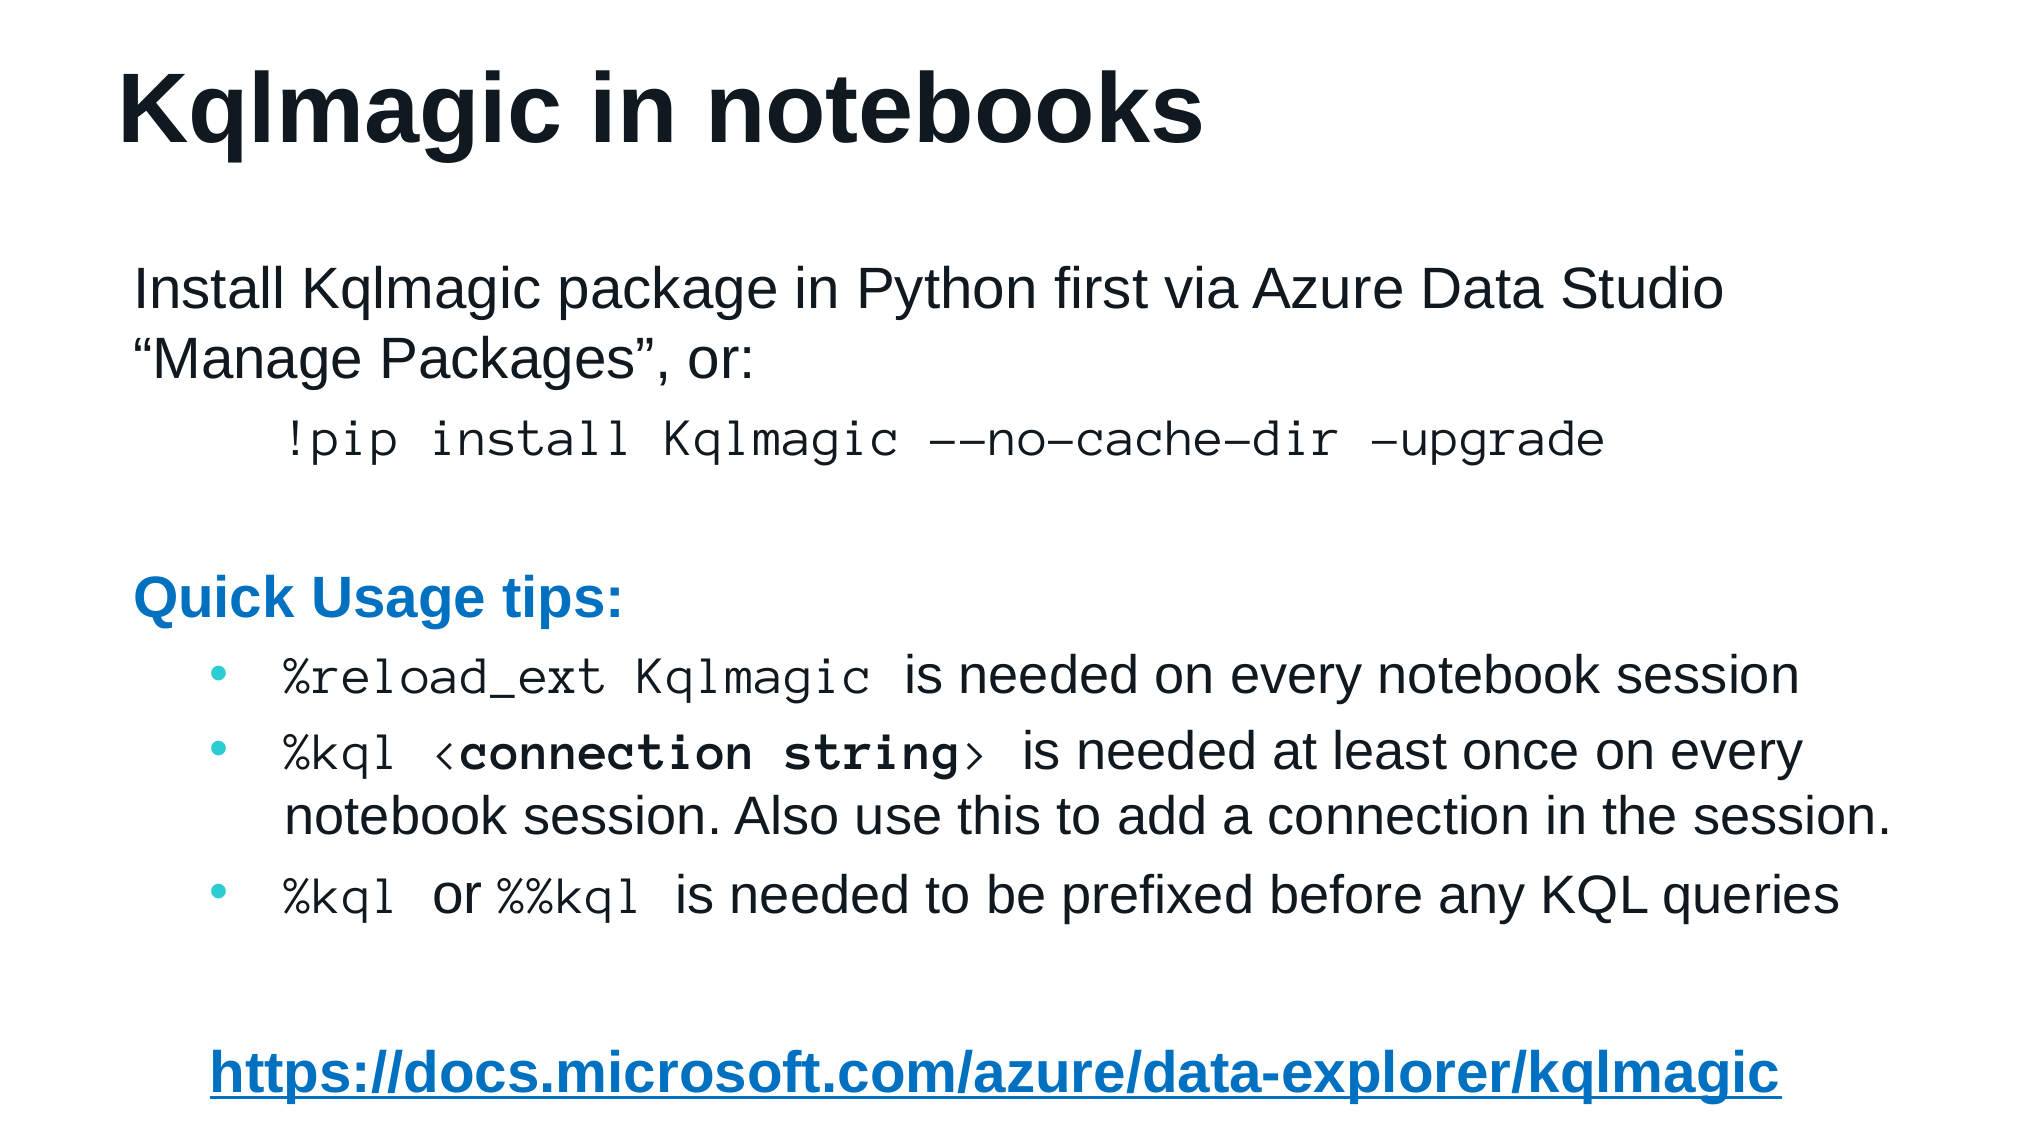

# Kqlmagic in notebooks
Install Kqlmagic package in Python first via Azure Data Studio “Manage Packages”, or:
	!pip install Kqlmagic --no-cache-dir –upgrade

Quick Usage tips:
%reload_ext Kqlmagic is needed on every notebook session
%kql <connection string> is needed at least once on every notebook session. Also use this to add a connection in the session.
%kql or %%kql is needed to be prefixed before any KQL queries

https://docs.microsoft.com/azure/data-explorer/kqlmagic